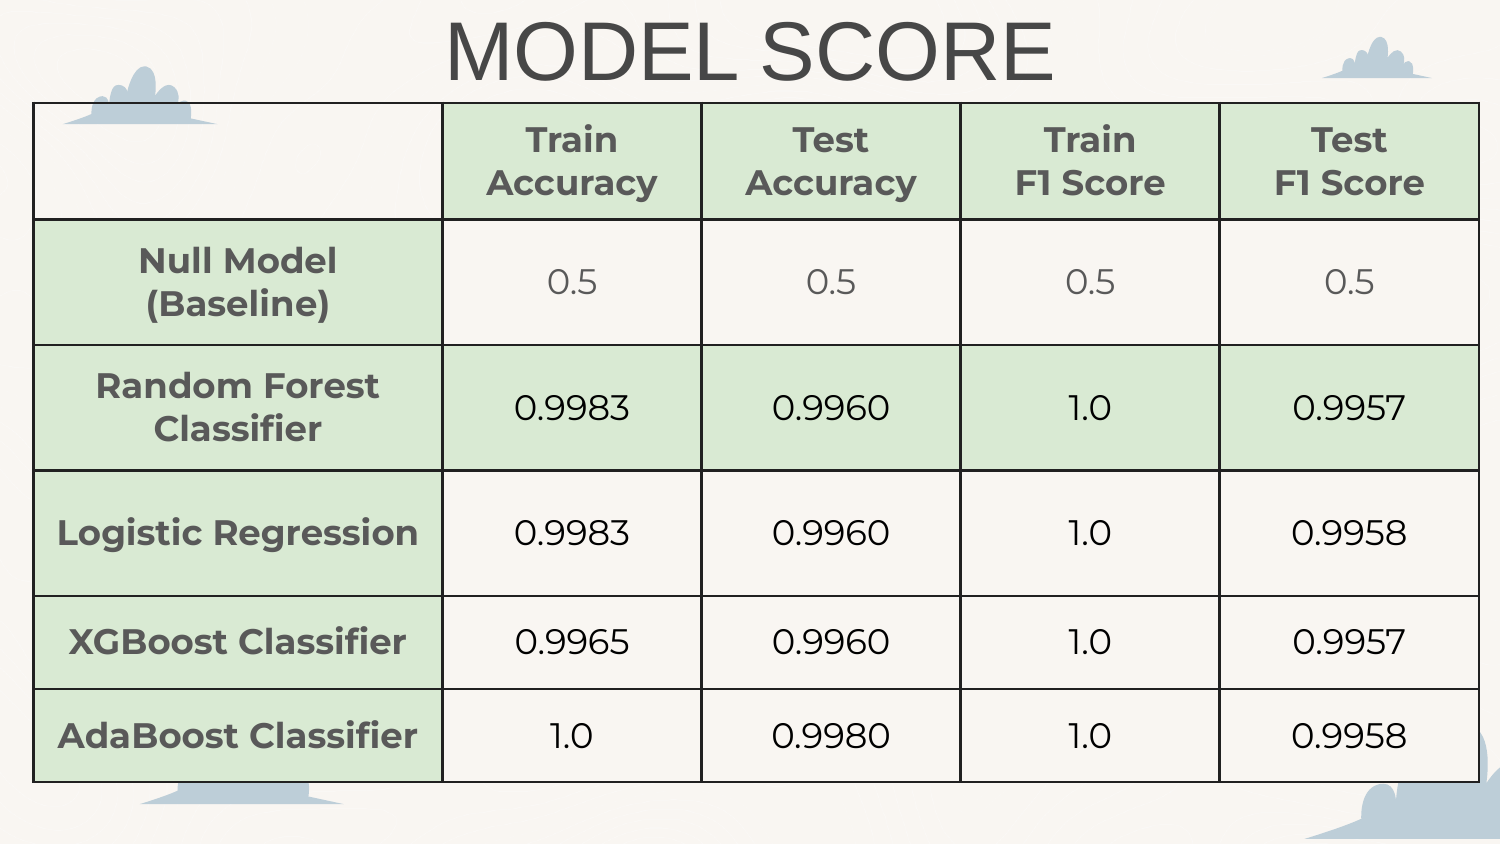

# MODEL SCORE
|  | Train Accuracy | Test Accuracy | Train F1 Score | Test F1 Score |
| --- | --- | --- | --- | --- |
| Null Model (Baseline) | 0.5 | 0.5 | 0.5 | 0.5 |
| Random Forest Classifier | 0.9983 | 0.9960 | 1.0 | 0.9957 |
| Logistic Regression | 0.9983 | 0.9960 | 1.0 | 0.9958 |
| XGBoost Classifier | 0.9965 | 0.9960 | 1.0 | 0.9957 |
| AdaBoost Classifier | 1.0 | 0.9980 | 1.0 | 0.9958 |